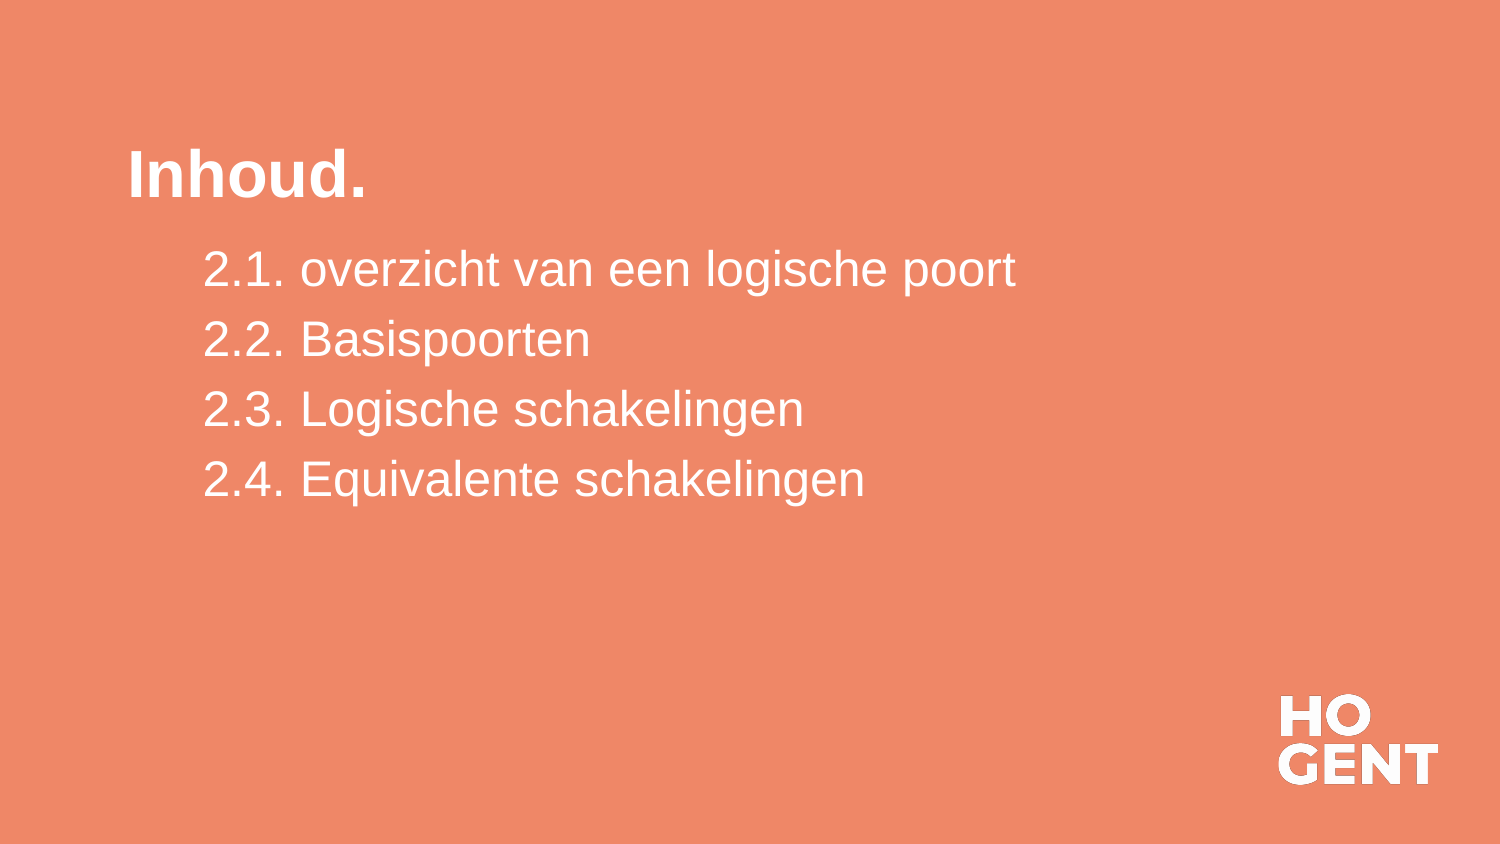

Inhoud.
2.1. overzicht van een logische poort
2.2. Basispoorten
2.3. Logische schakelingen
2.4. Equivalente schakelingen